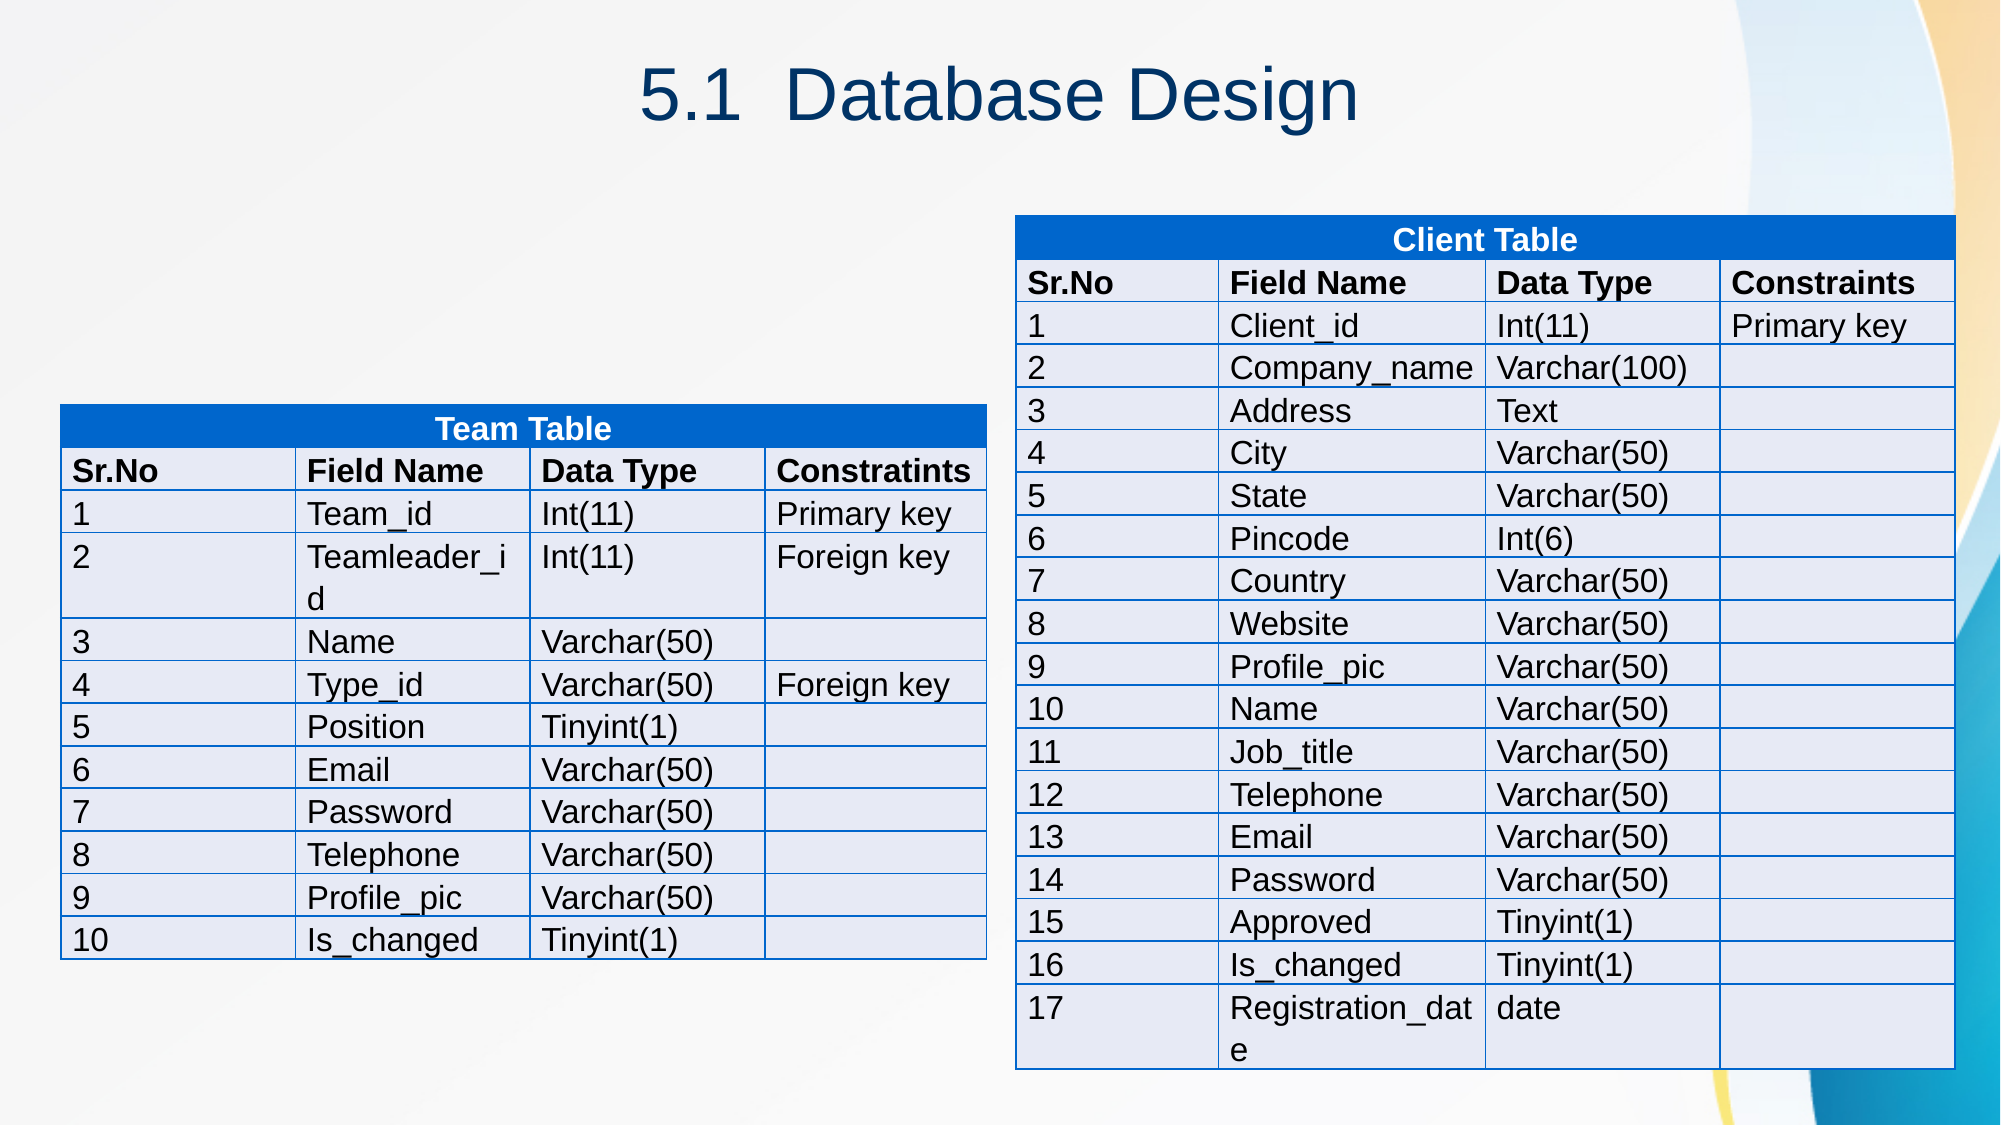

5.1  Database Design
| Client Table |  |  |  |
| --- | --- | --- | --- |
| Sr.No | Field Name | Data Type | Constraints |
| 1 | Client\_id | Int(11) | Primary key |
| 2 | Company\_name | Varchar(100) |  |
| 3 | Address | Text |  |
| 4 | City | Varchar(50) |  |
| 5 | State | Varchar(50) |  |
| 6 | Pincode | Int(6) |  |
| 7 | Country | Varchar(50) |  |
| 8 | Website | Varchar(50) |  |
| 9 | Profile\_pic | Varchar(50) |  |
| 10 | Name | Varchar(50) |  |
| 11 | Job\_title | Varchar(50) |  |
| 12 | Telephone | Varchar(50) |  |
| 13 | Email | Varchar(50) |  |
| 14 | Password | Varchar(50) |  |
| 15 | Approved | Tinyint(1) |  |
| 16 | Is\_changed | Tinyint(1) |  |
| 17 | Registration\_date | date |  |
| Team Table |  |  |  |
| --- | --- | --- | --- |
| Sr.No | Field Name | Data Type | Constratints |
| 1 | Team\_id | Int(11) | Primary key |
| 2 | Teamleader\_id | Int(11) | Foreign key |
| 3 | Name | Varchar(50) |  |
| 4 | Type\_id | Varchar(50) | Foreign key |
| 5 | Position | Tinyint(1) |  |
| 6 | Email | Varchar(50) |  |
| 7 | Password | Varchar(50) |  |
| 8 | Telephone | Varchar(50) |  |
| 9 | Profile\_pic | Varchar(50) |  |
| 10 | Is\_changed | Tinyint(1) |  |